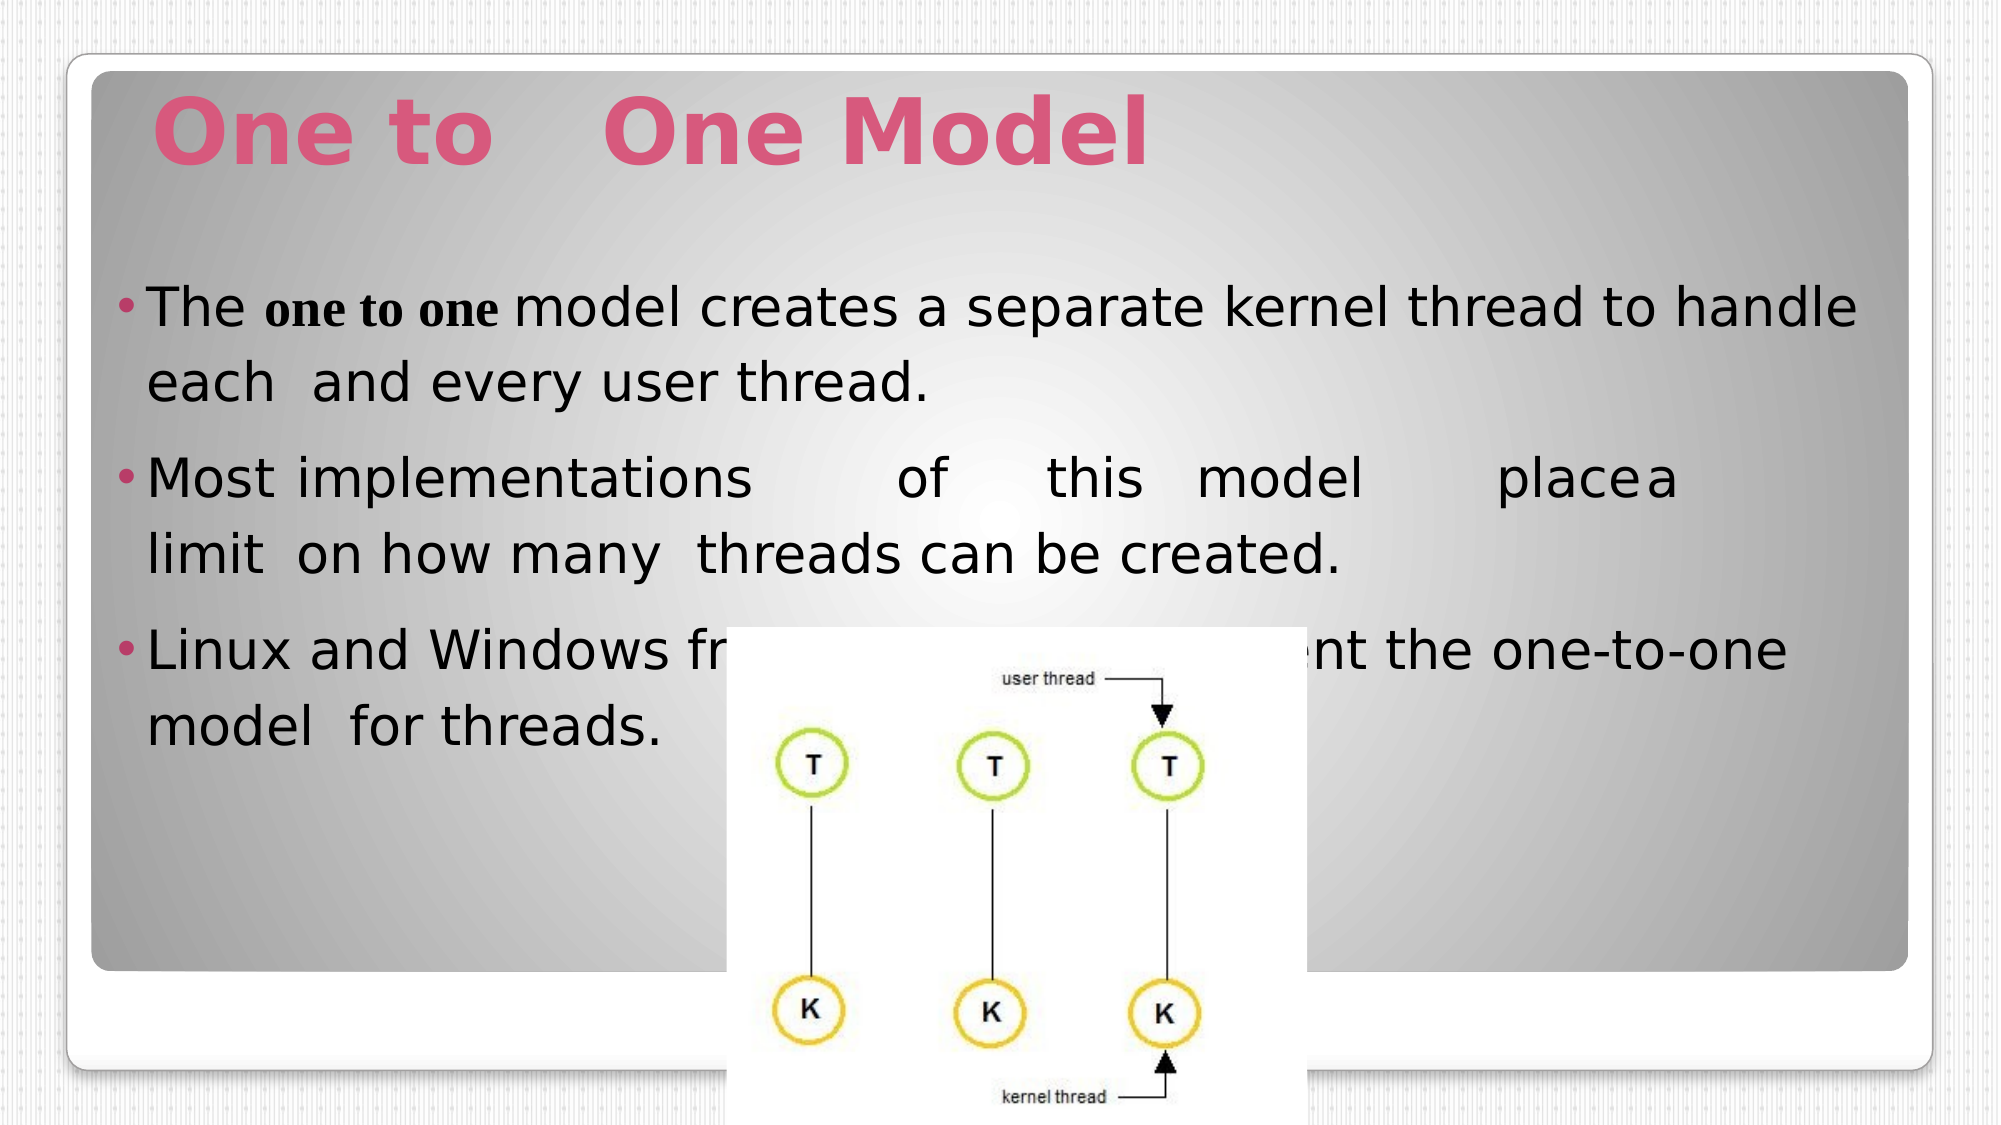

# One to	One Model

The one to one model creates a separate kernel thread to handle each  and every user thread.
Most	implementations	of	this	model	place	a	limit	on how many  threads can be created.
Linux and Windows from 95 to XP implement the one-to-one model  for threads.